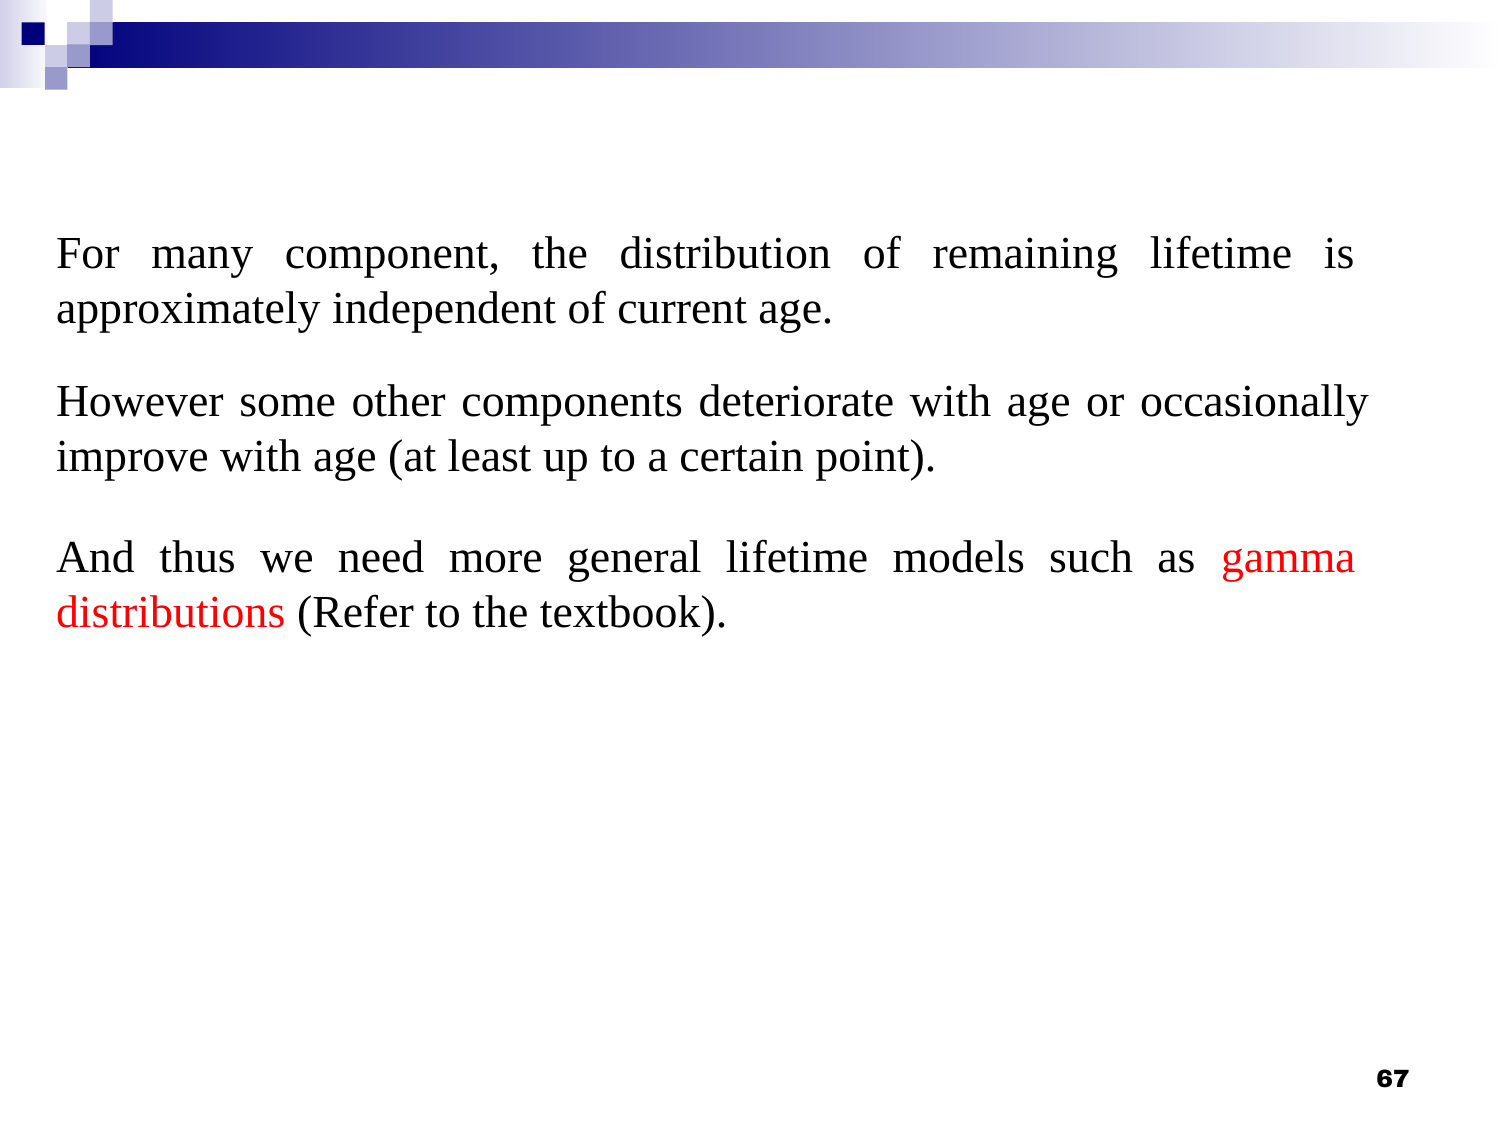

For many component, the distribution of remaining lifetime is approximately independent of current age.
However some other components deteriorate with age or occasionally improve with age (at least up to a certain point).
And thus we need more general lifetime models such as gamma distributions (Refer to the textbook).
67